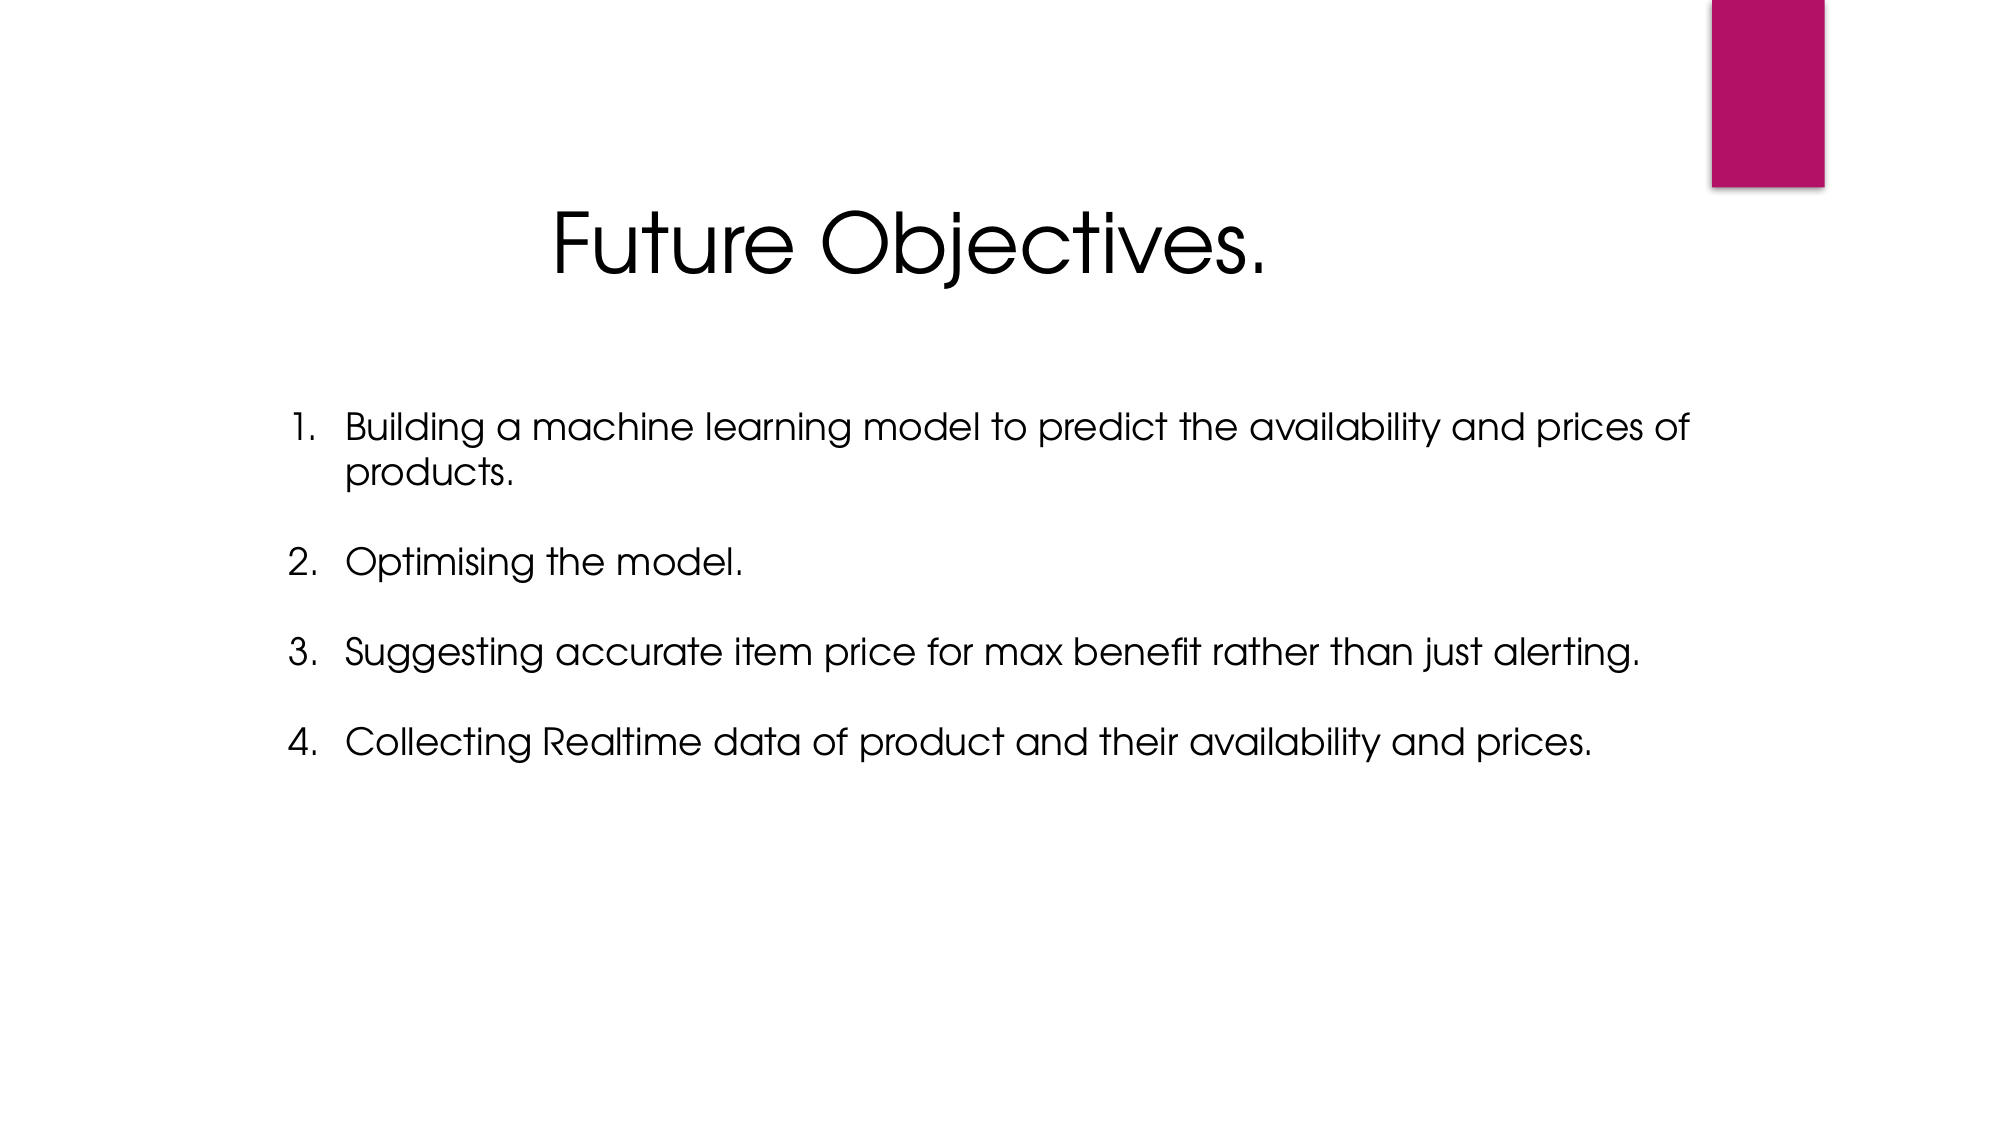

Future Objectives.
Building a machine learning model to predict the availability and prices of products.

Optimising the model.

Suggesting accurate item price for max benefit rather than just alerting.

Collecting Realtime data of product and their availability and prices.